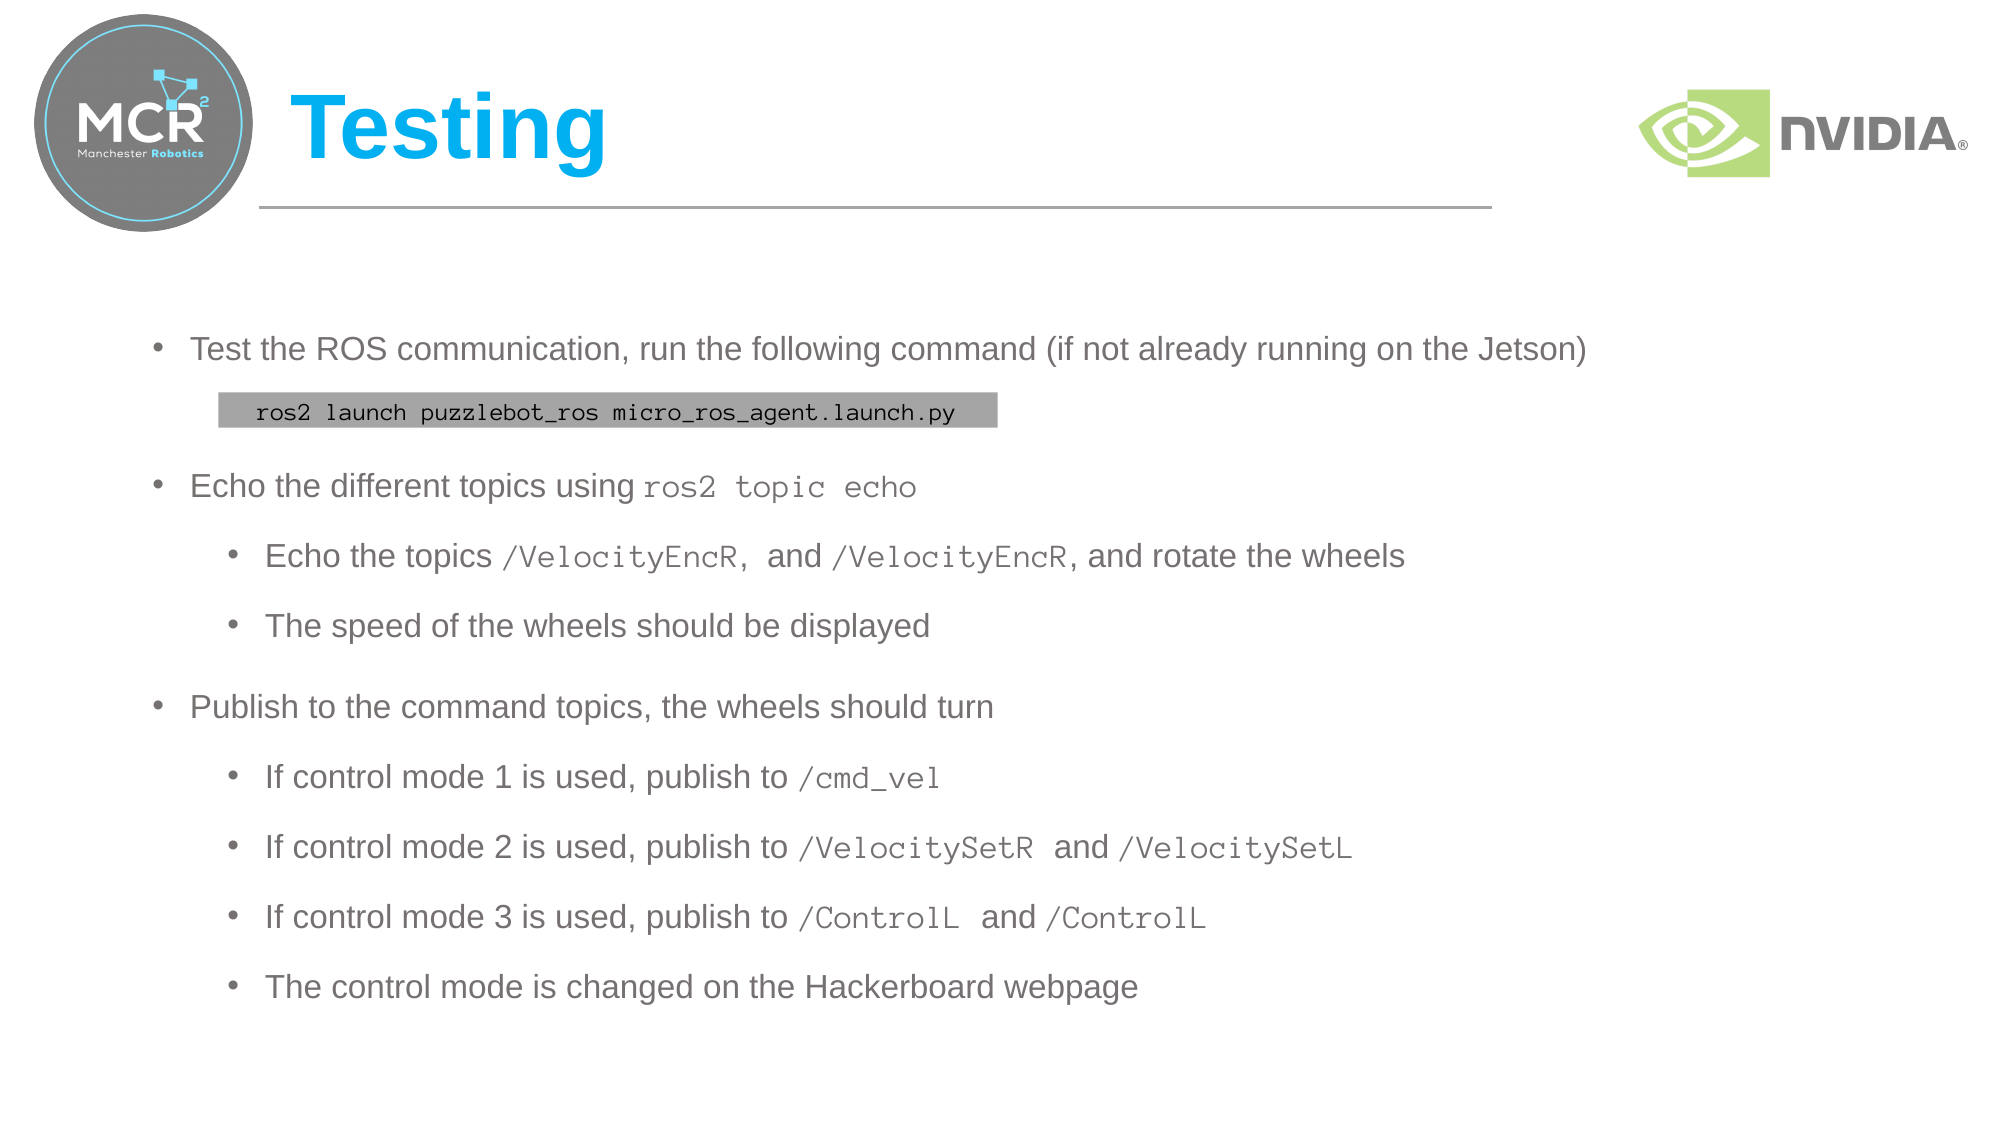

# Testing
Test the ROS communication, run the following command (if not already running on the Jetson)

Echo the different topics using ros2 topic echo
Echo the topics /VelocityEncR,  and /VelocityEncR, and rotate the wheels
The speed of the wheels should be displayed
Publish to the command topics, the wheels should turn
If control mode 1 is used, publish to /cmd_vel
If control mode 2 is used, publish to /VelocitySetR and /VelocitySetL
If control mode 3 is used, publish to /ControlL and /ControlL
The control mode is changed on the Hackerboard webpage
ros2 launch puzzlebot_ros micro_ros_agent.launch.py